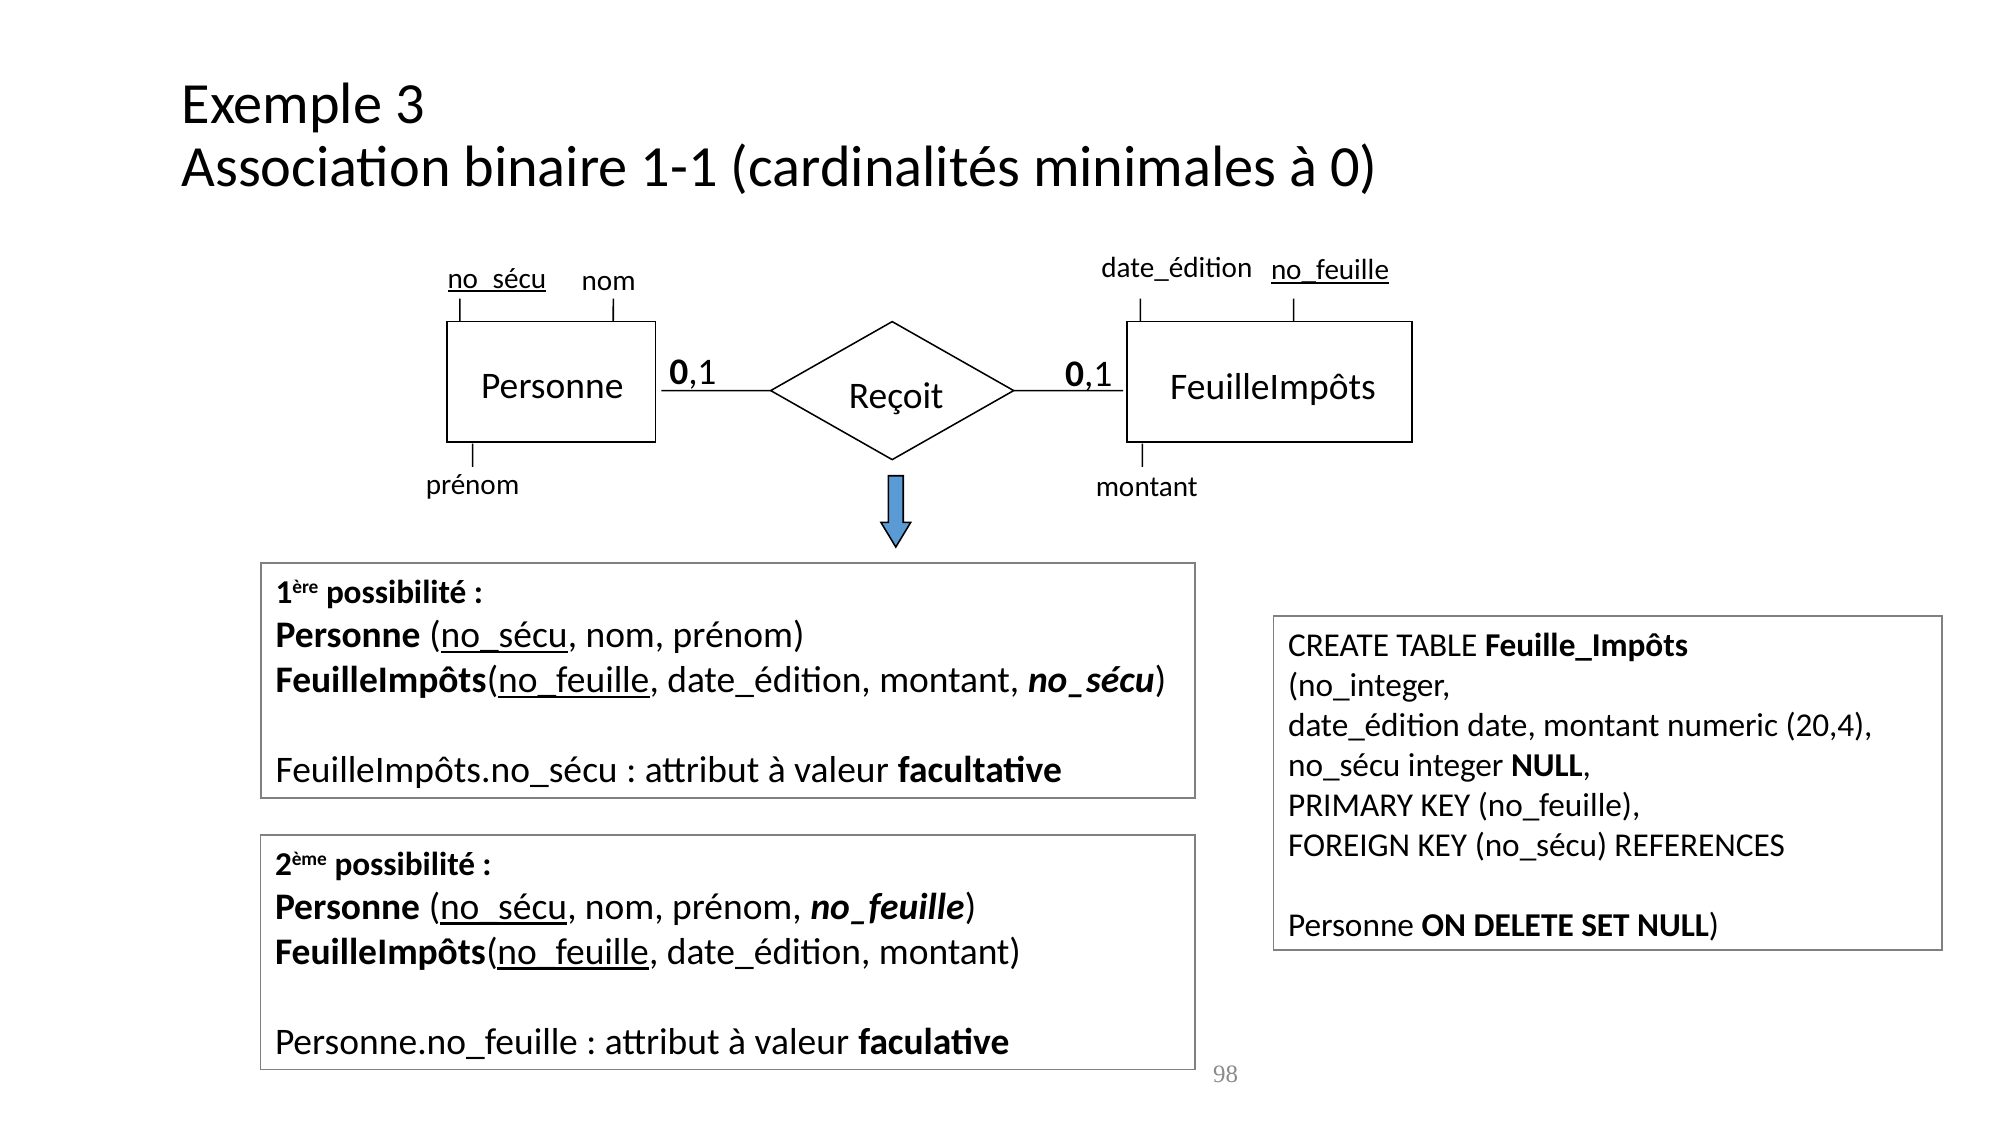

# Exemple 3 Association binaire 1-1 (cardinalités minimales à 0)
date_édition
no_feuille
no_sécu
nom

0,1
0,1

Personne
FeuilleImpôts
Reçoit

prénom
montant

1ère possibilité :
Personne (no_sécu, nom, prénom)
FeuilleImpôts(no_feuille, date_édition, montant, no_sécu)

FeuilleImpôts.no_sécu : attribut à valeur facultative
CREATE TABLE Feuille_Impôts
(no_integer,
date_édition date, montant numeric (20,4),
no_sécu integer NULL,
PRIMARY KEY (no_feuille),
FOREIGN KEY (no_sécu) REFERENCES
Personne ON DELETE SET NULL)
2ème possibilité :
Personne (no_sécu, nom, prénom, no_feuille)
FeuilleImpôts(no_feuille, date_édition, montant)

Personne.no_feuille : attribut à valeur faculative
98